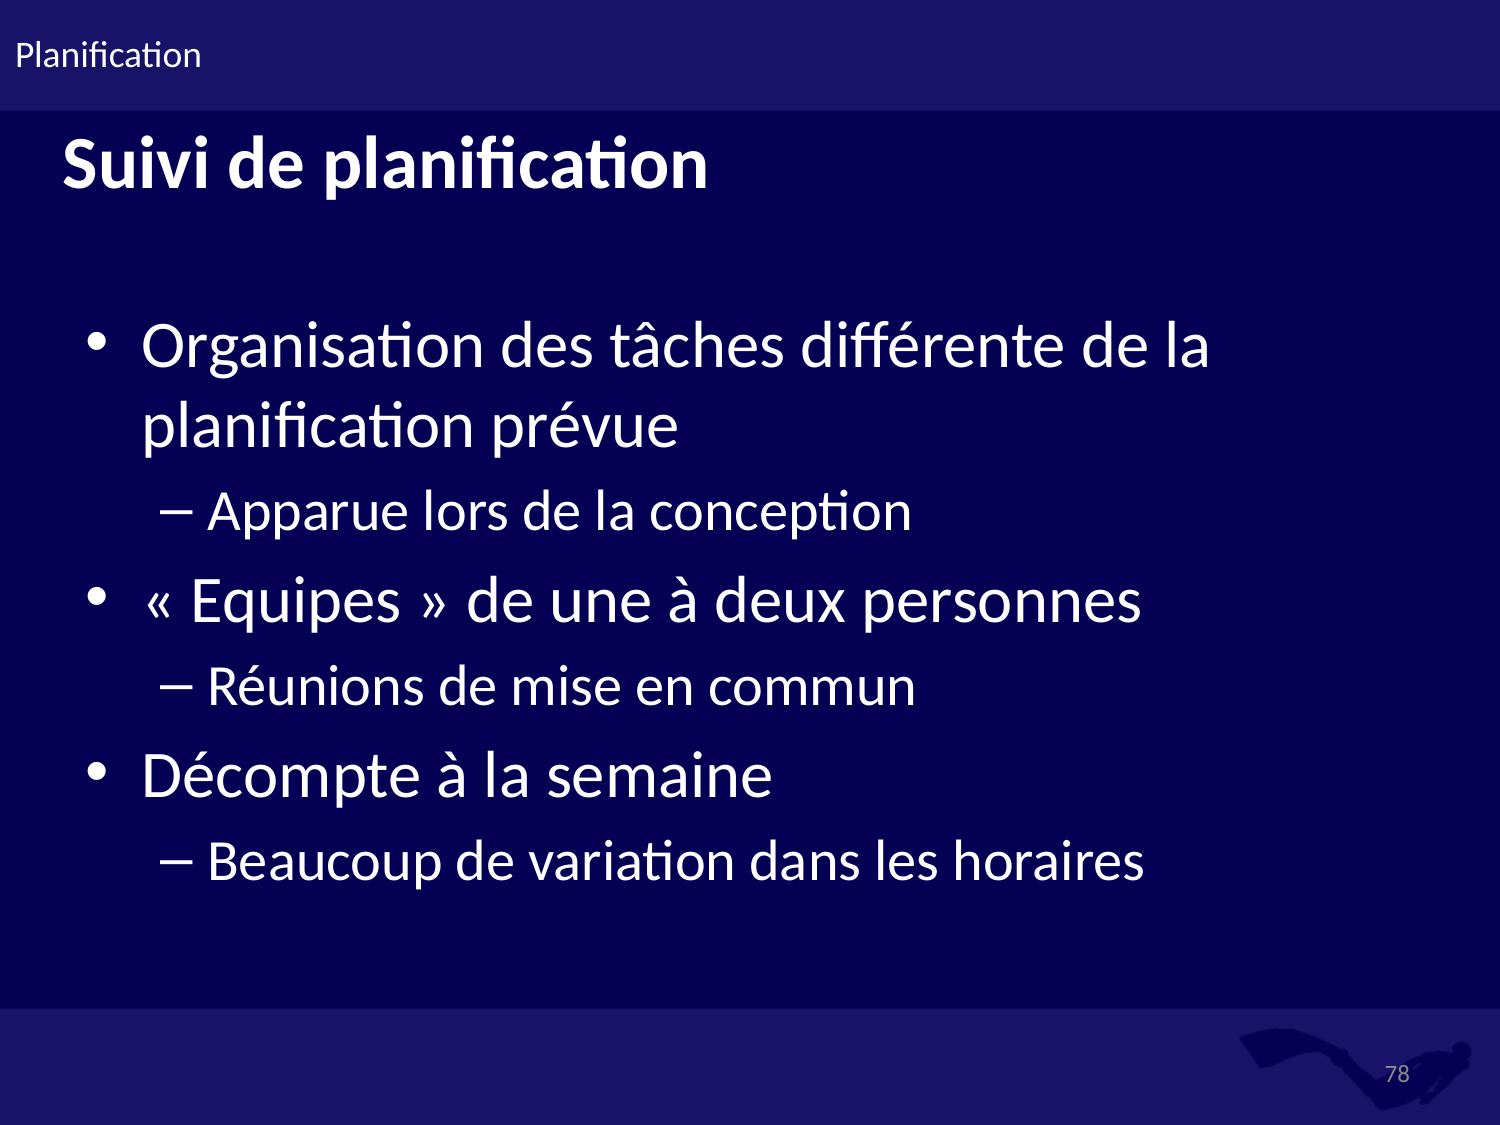

# Planification
Suivi de planification
Organisation des tâches différente de la planification prévue
Apparue lors de la conception
« Equipes » de une à deux personnes
Réunions de mise en commun
Décompte à la semaine
Beaucoup de variation dans les horaires
78